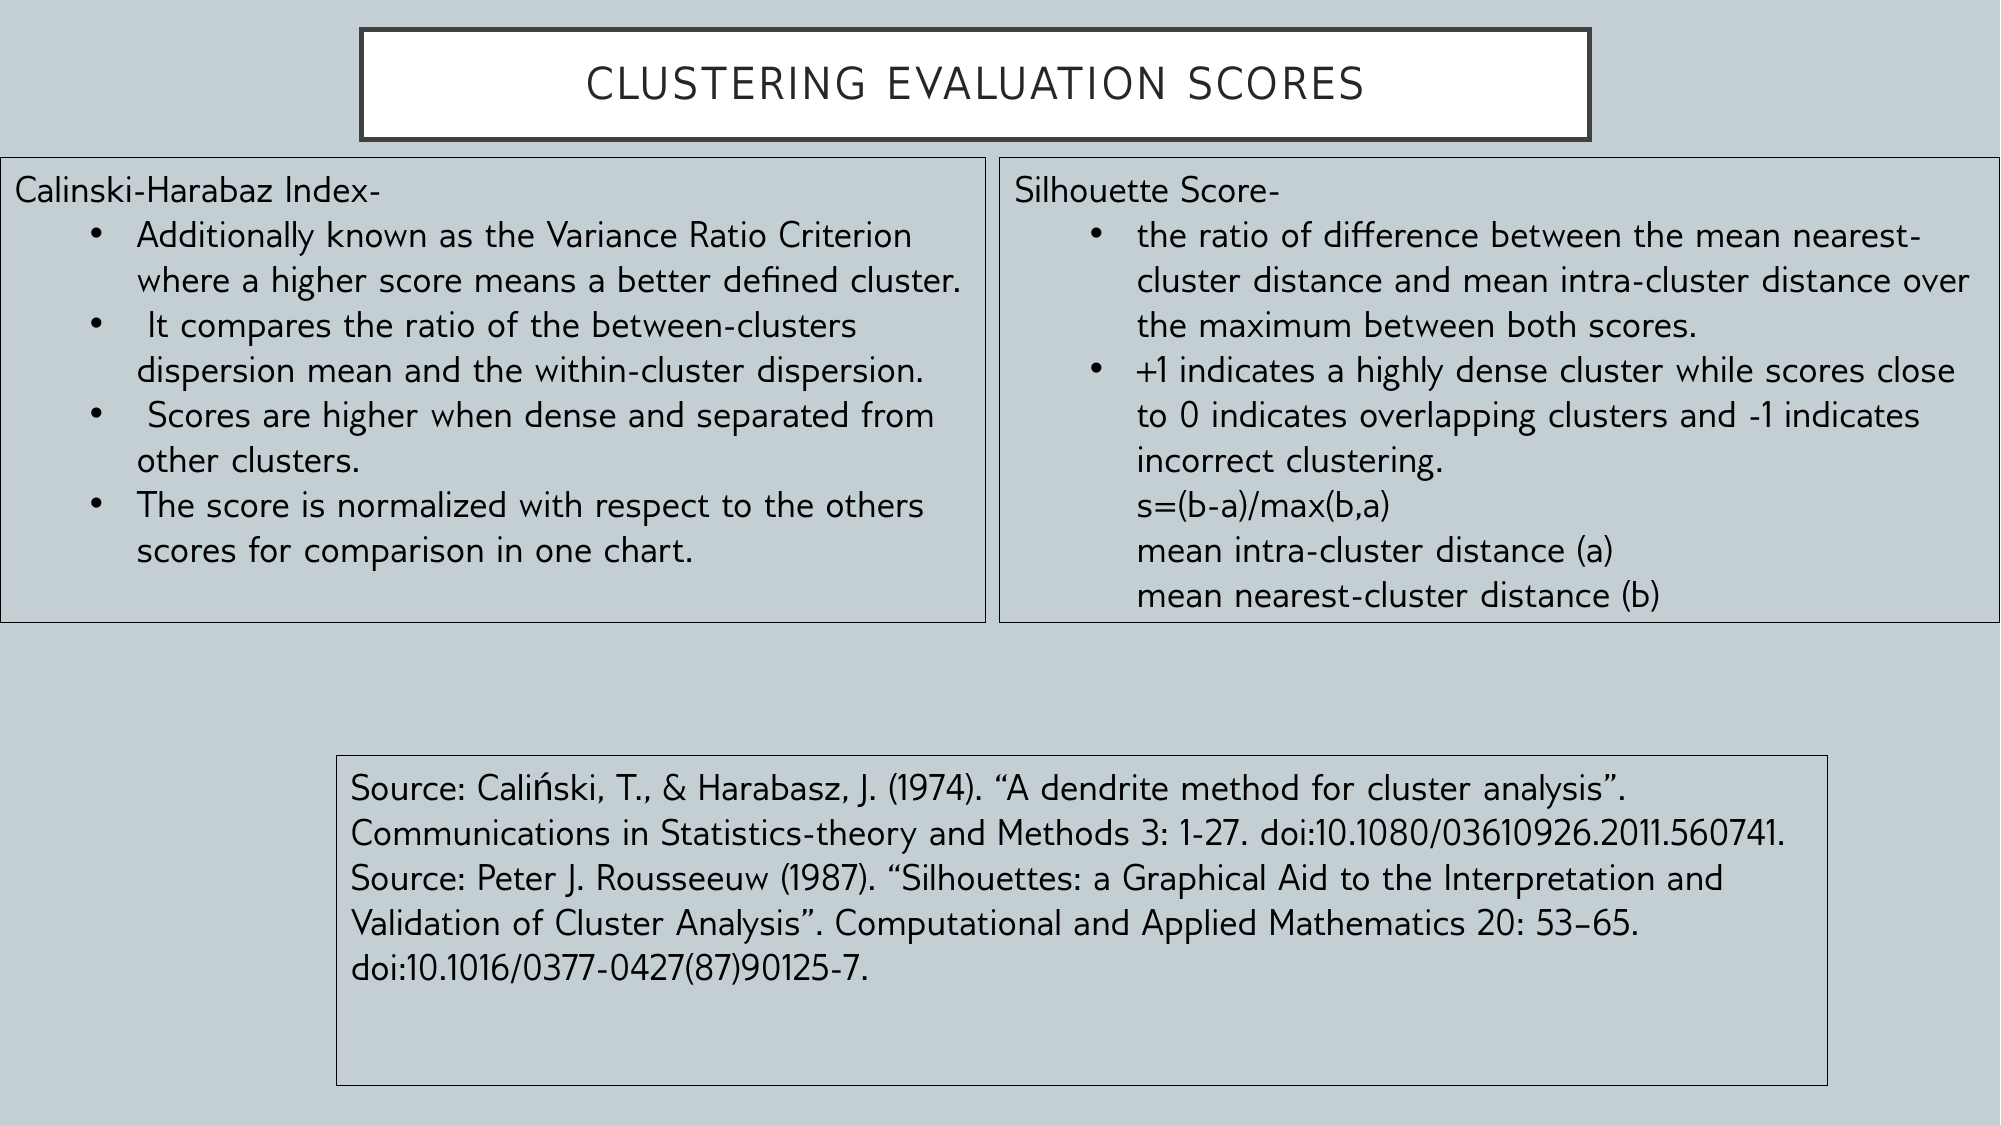

# clustering evaluation scores
Calinski-Harabaz Index-
Additionally known as the Variance Ratio Criterion where a higher score means a better defined cluster.
 It compares the ratio of the between-clusters dispersion mean and the within-cluster dispersion.
 Scores are higher when dense and separated from other clusters.
The score is normalized with respect to the others scores for comparison in one chart.

Silhouette Score-
the ratio of difference between the mean nearest-cluster distance and mean intra-cluster distance over the maximum between both scores.
+1 indicates a highly dense cluster while scores close to 0 indicates overlapping clusters and -1 indicates incorrect clustering.
s=(b-a)/max(b,a)
mean intra-cluster distance (a)
mean nearest-cluster distance (b)

Source: Caliński, T., & Harabasz, J. (1974). “A dendrite method for cluster analysis”. Communications in Statistics-theory and Methods 3: 1-27. doi:10.1080/03610926.2011.560741.
Source: Peter J. Rousseeuw (1987). “Silhouettes: a Graphical Aid to the Interpretation and Validation of Cluster Analysis”. Computational and Applied Mathematics 20: 53–65. doi:10.1016/0377-0427(87)90125-7.